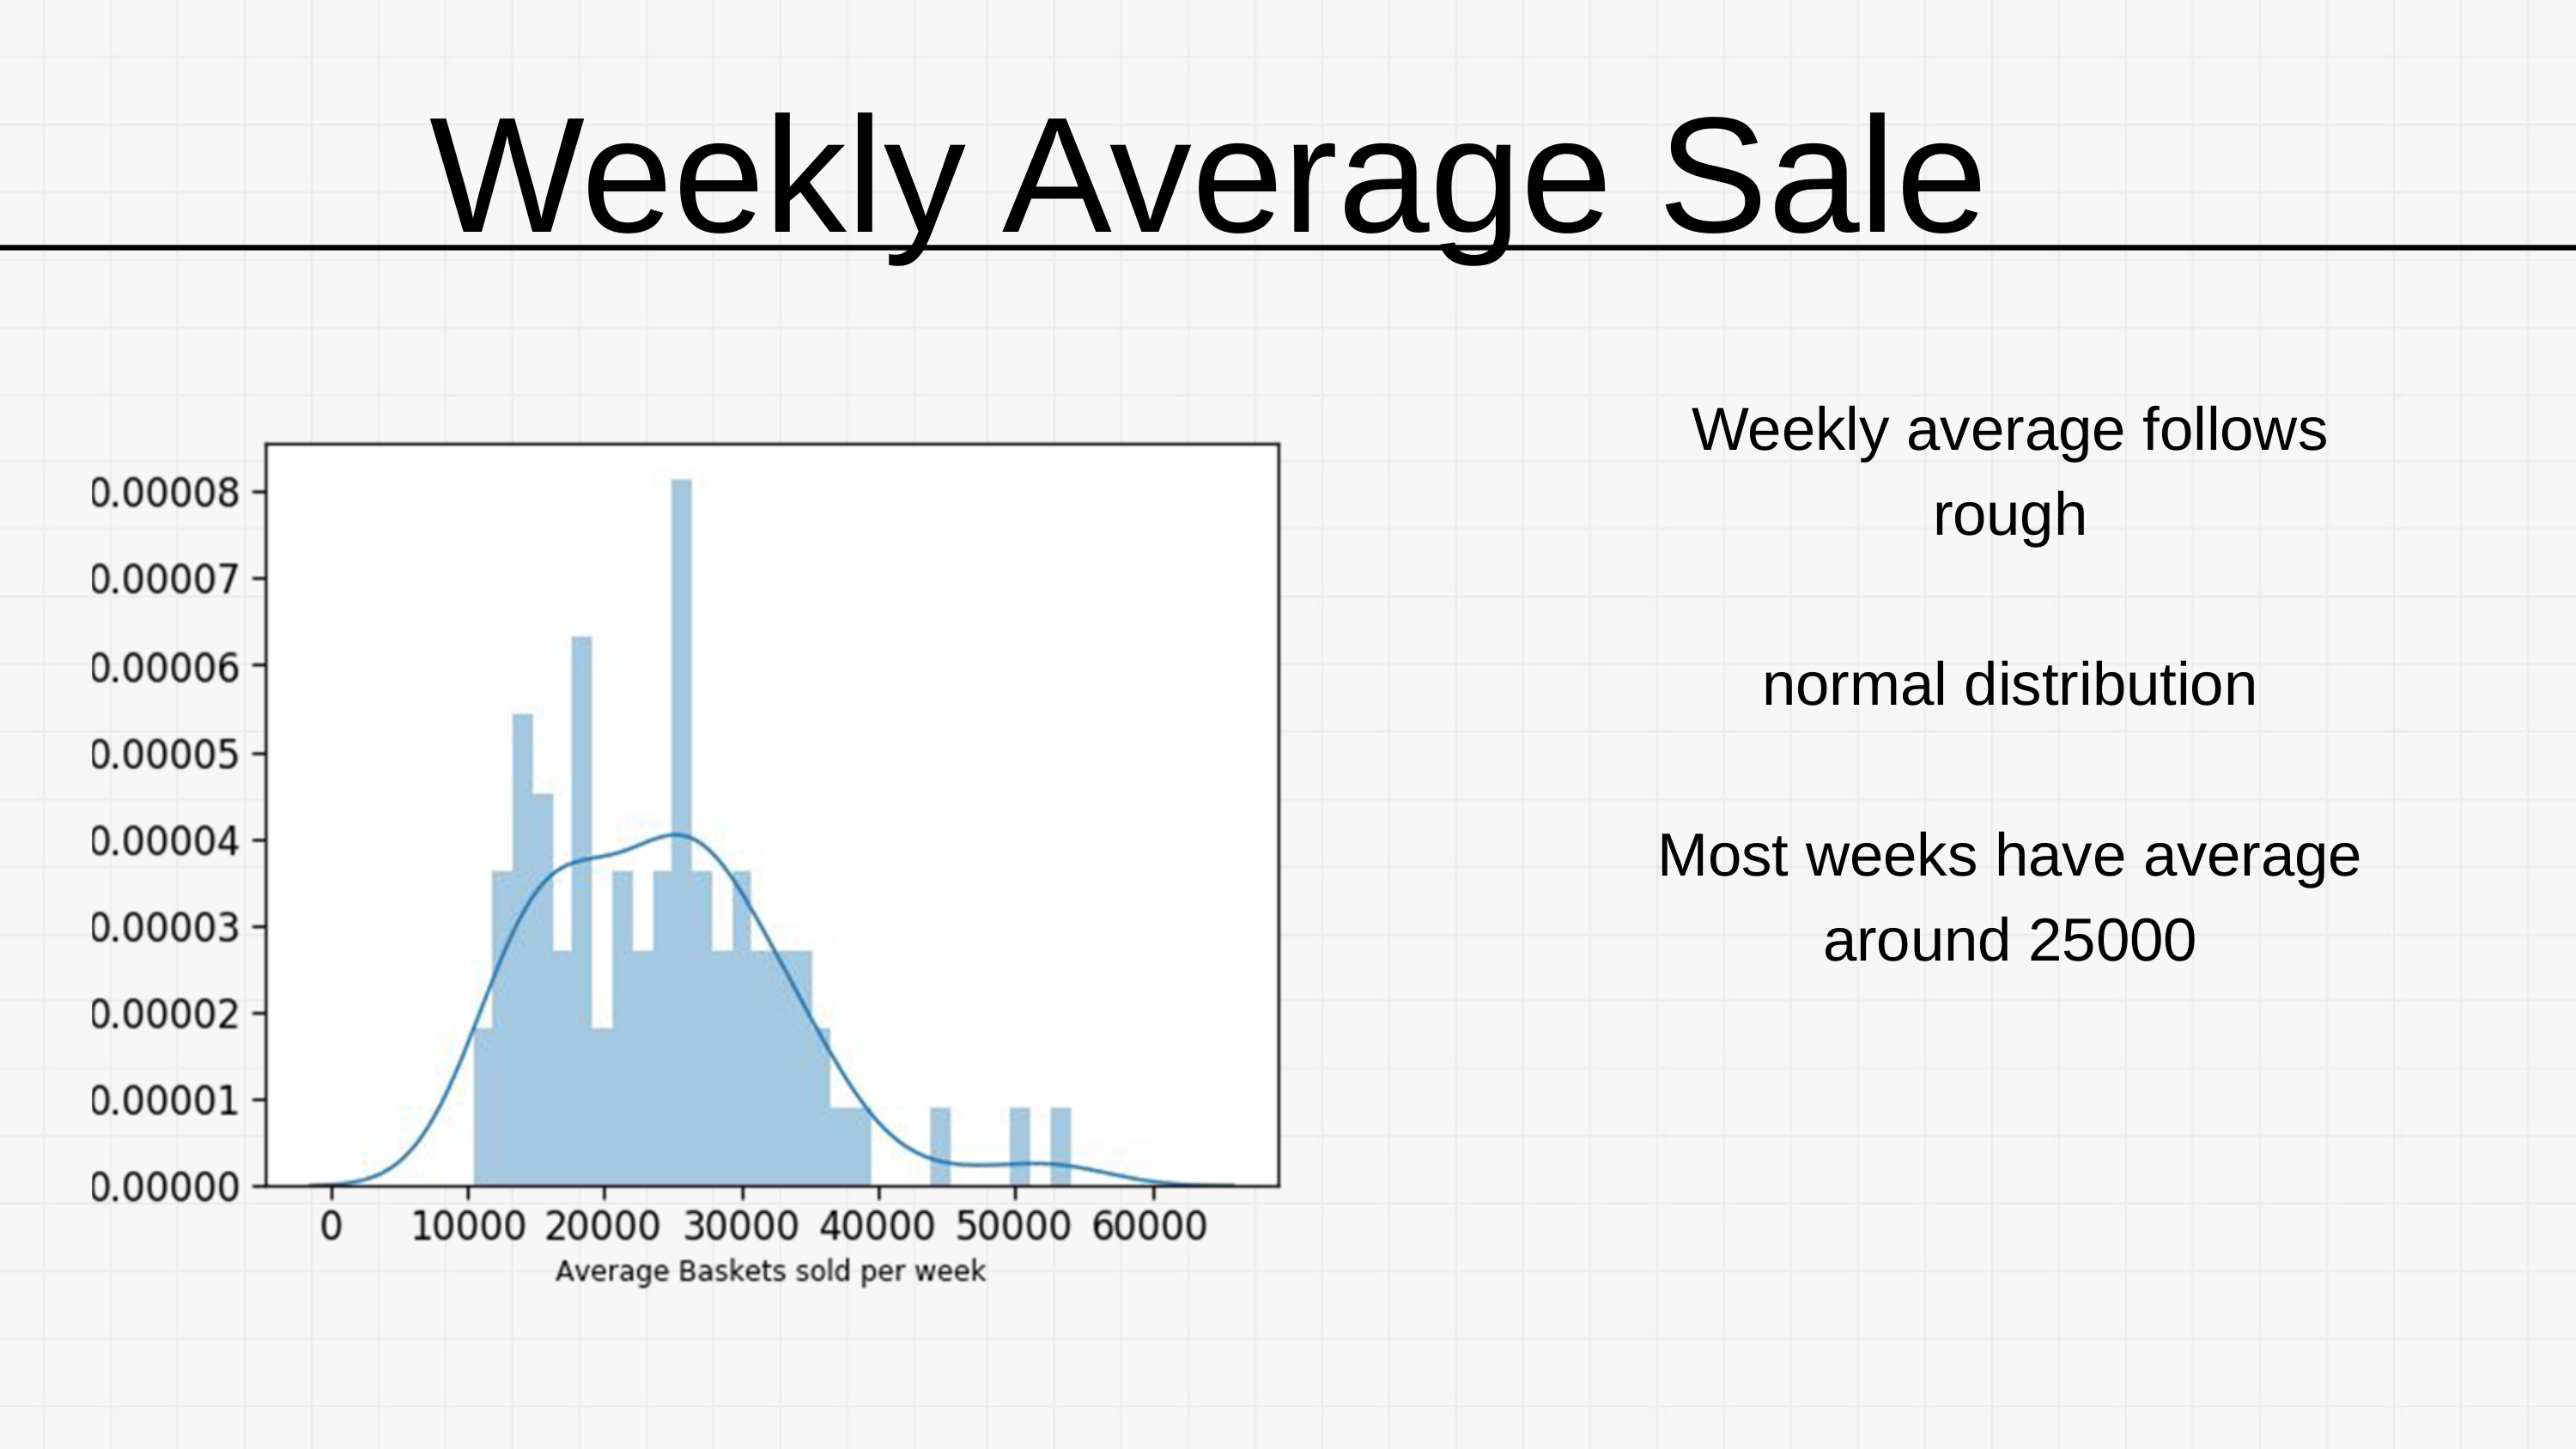

Weekly Average Sale

Weekly average follows rough

normal distribution

Most weeks have average around 25000